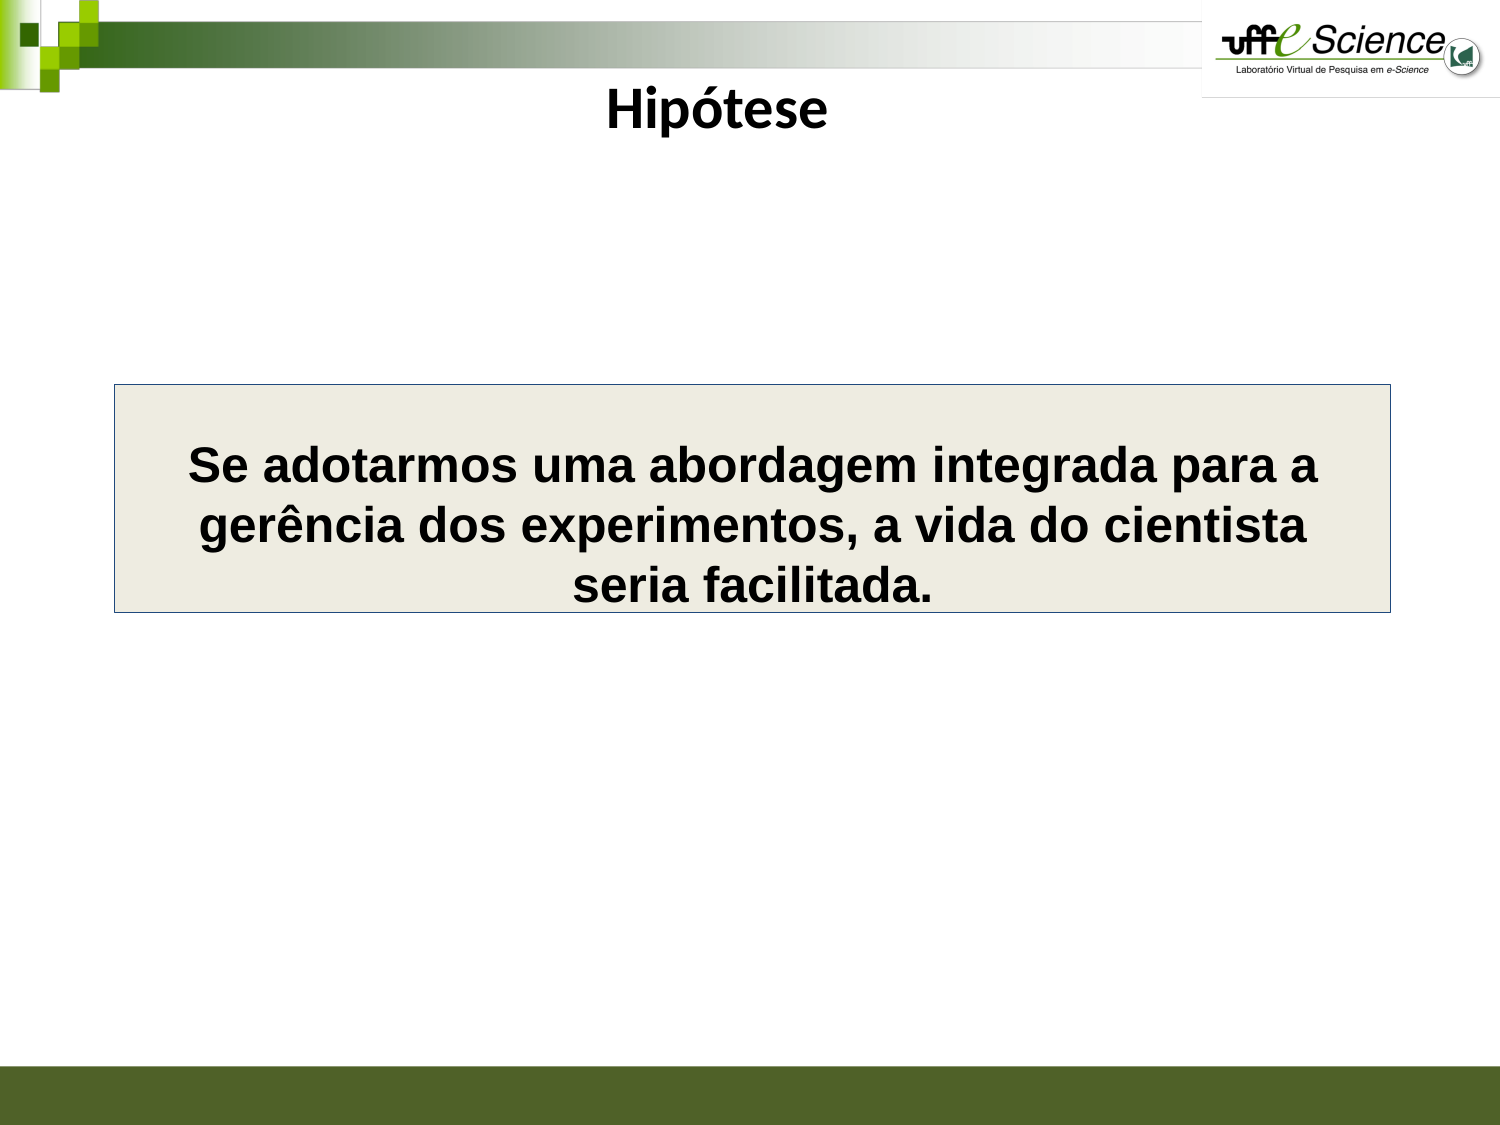

# Hipótese
Se adotarmos uma abordagem integrada para a gerência dos experimentos, a vida do cientista seria facilitada.